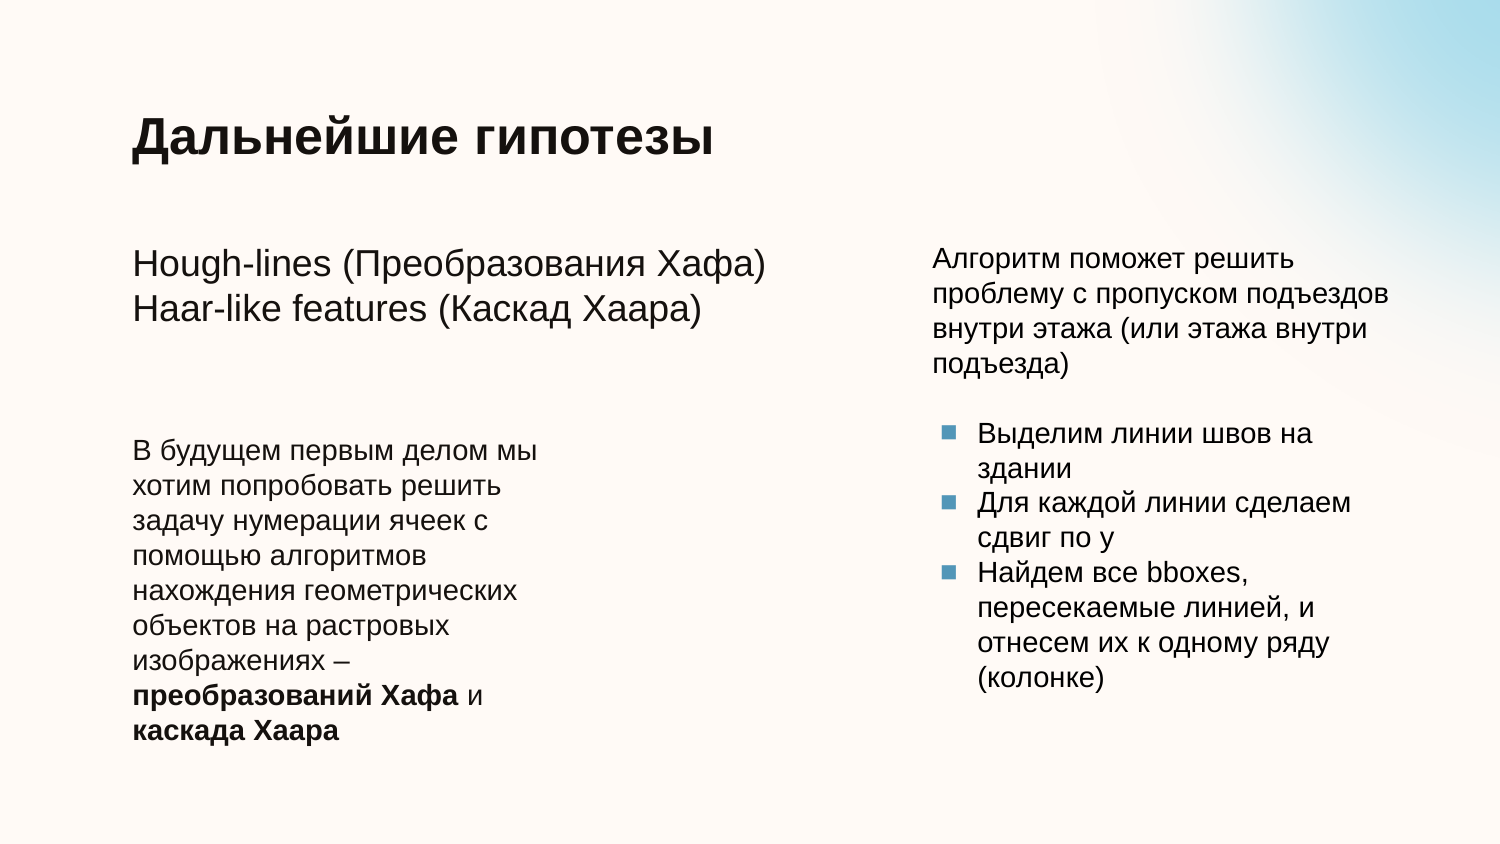

# Дальнейшие гипотезы
Hough-lines (Преобразования Хафа)
Haar-like features (Каскад Хаара)
Алгоритм поможет решить проблему с пропуском подъездов внутри этажа (или этажа внутри подъезда)

Выделим линии швов на здании
Для каждой линии сделаем сдвиг по y
Найдем все bboxes, пересекаемые линией, и отнесем их к одному ряду (колонке)
В будущем первым делом мы хотим попробовать решить задачу нумерации ячеек с помощью алгоритмов нахождения геометрических объектов на растровых изображениях –  преобразований Хафа и каскада Хаара